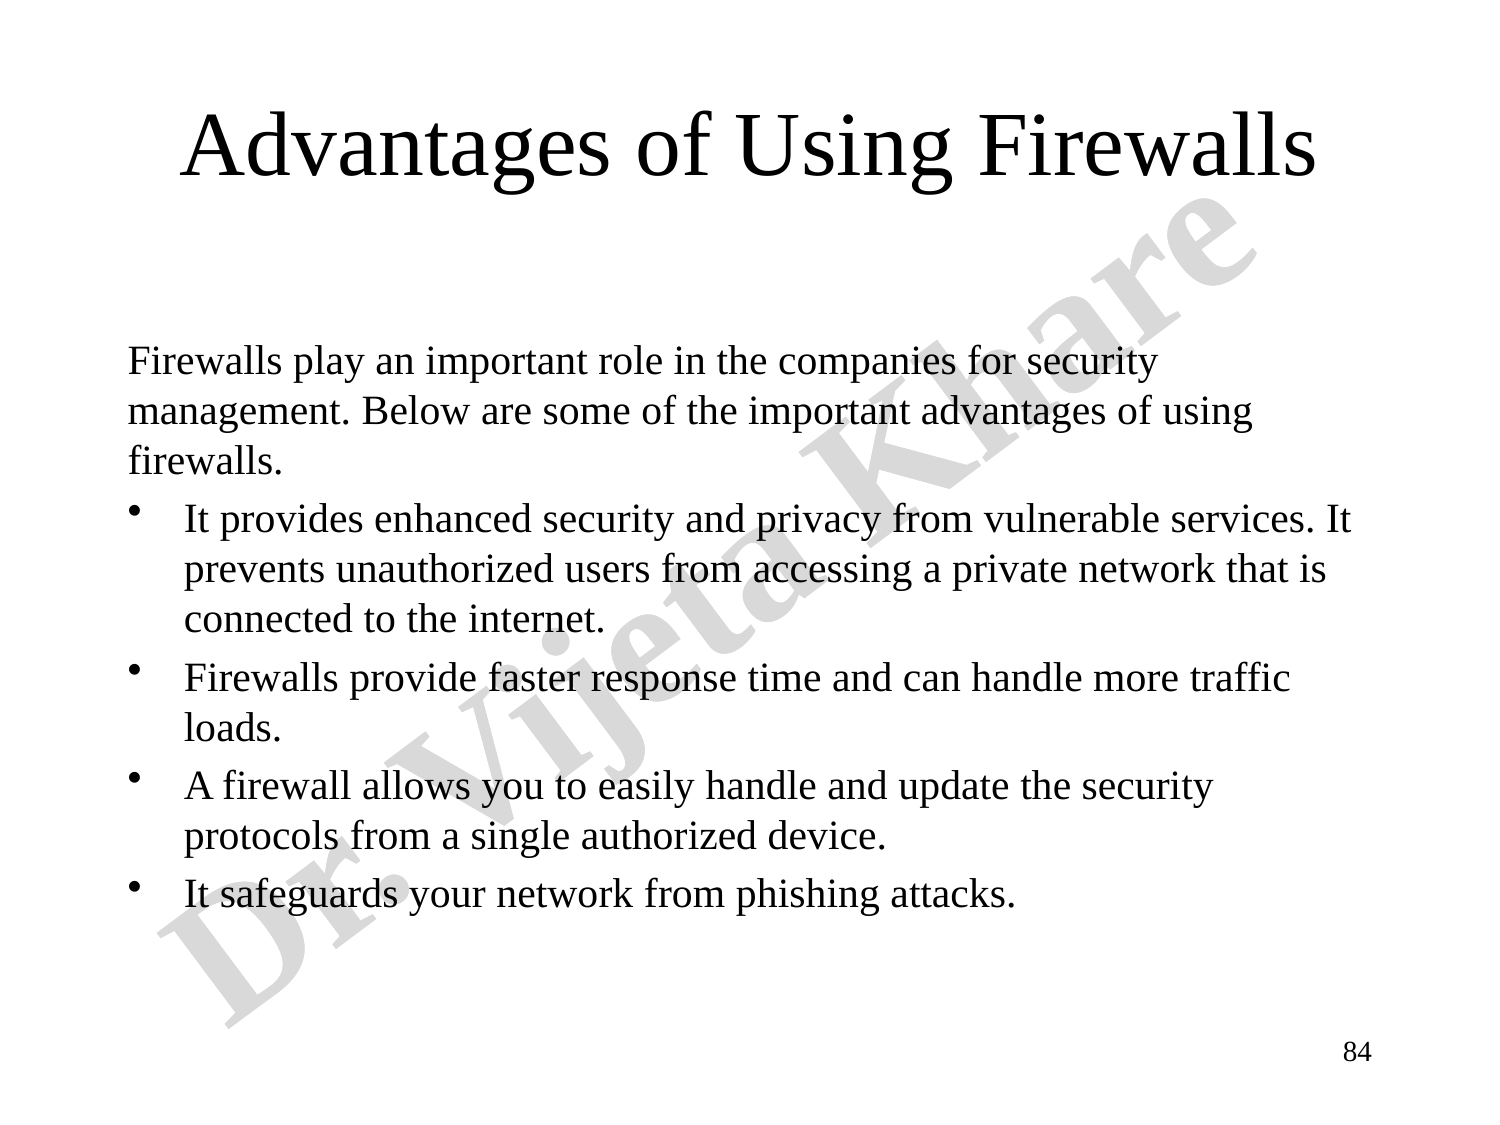

# Advantages of Using Firewalls
Firewalls play an important role in the companies for security management. Below are some of the important advantages of using firewalls.
It provides enhanced security and privacy from vulnerable services. It prevents unauthorized users from accessing a private network that is connected to the internet.
Firewalls provide faster response time and can handle more traffic loads.
A firewall allows you to easily handle and update the security protocols from a single authorized device.
It safeguards your network from phishing attacks.

84